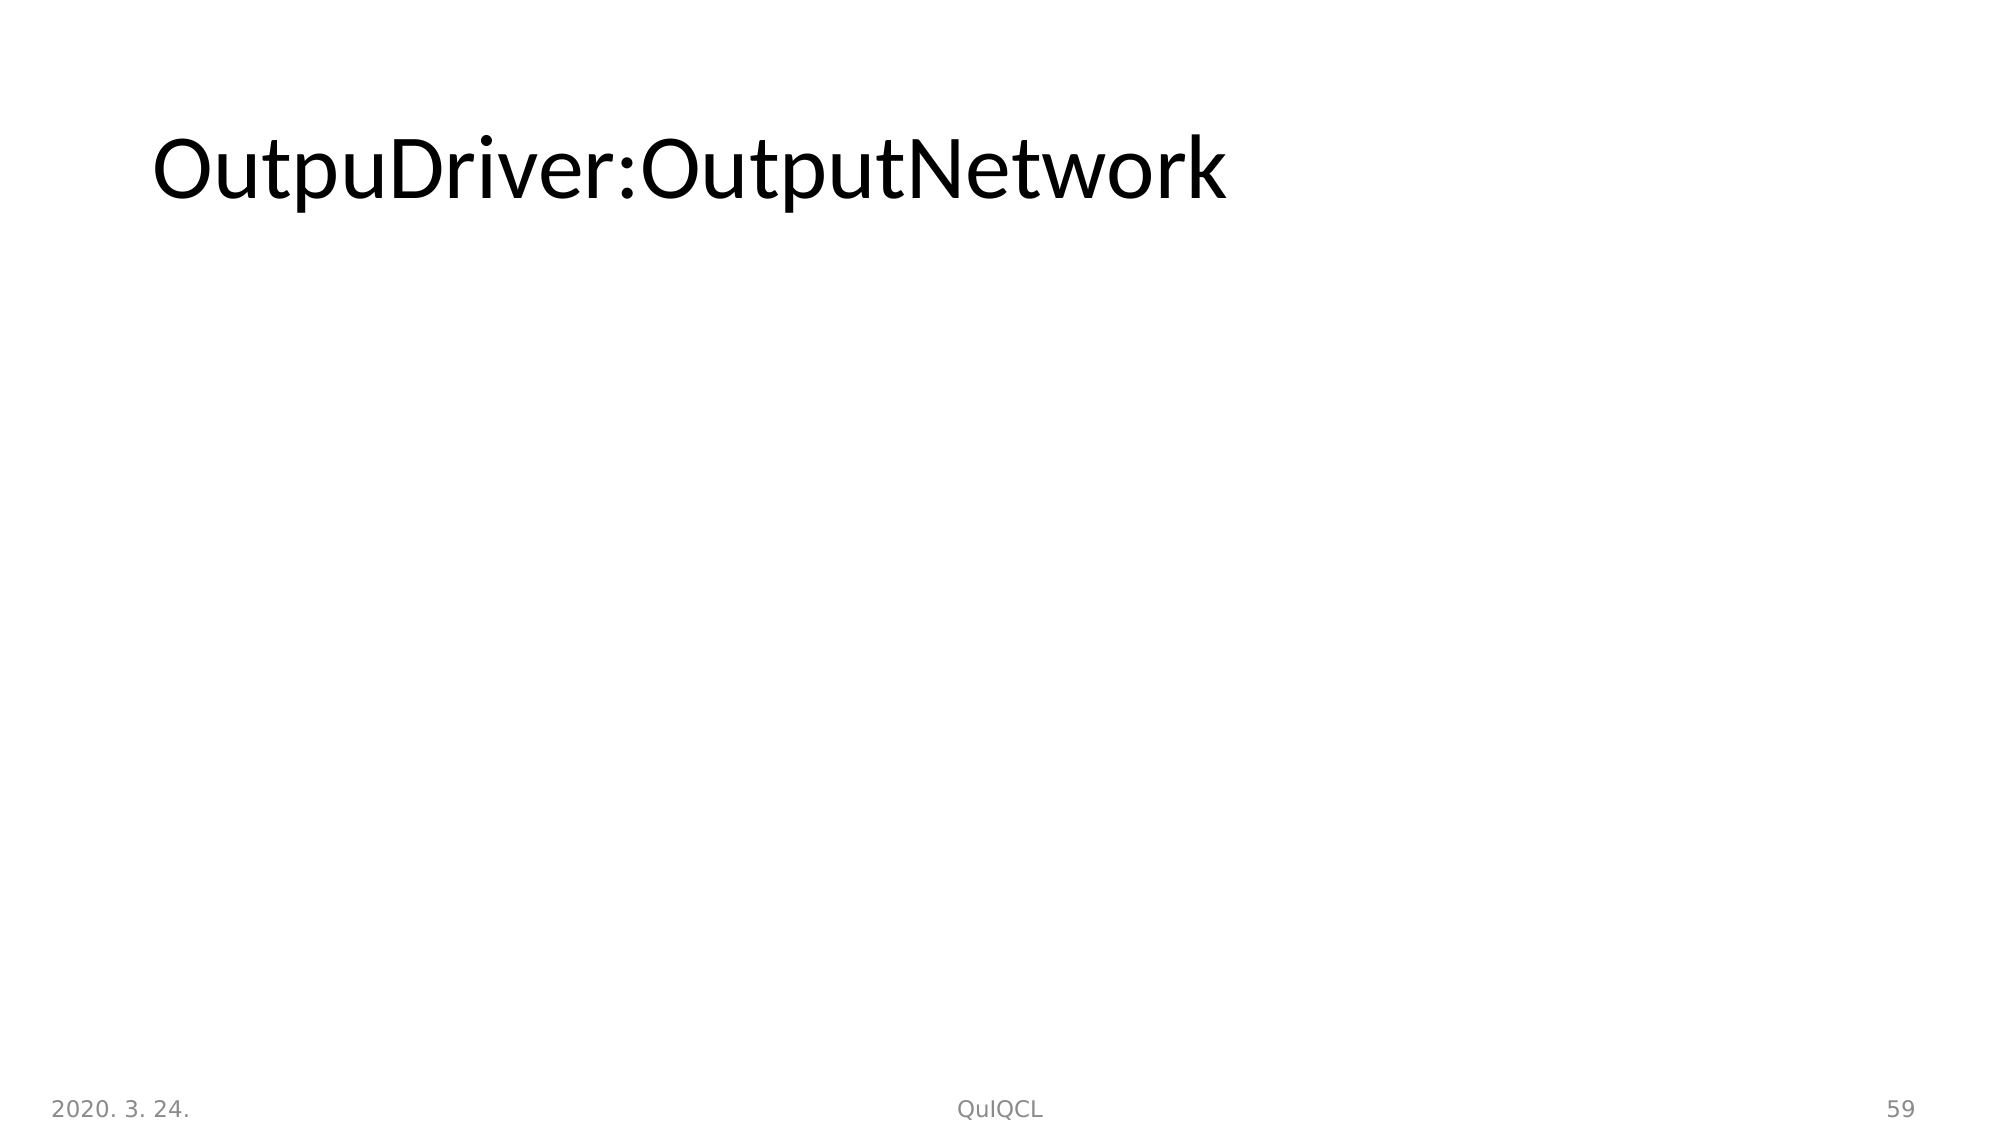

# OutpuDriver:OutputNetwork
2020. 3. 24.
QuIQCL
59